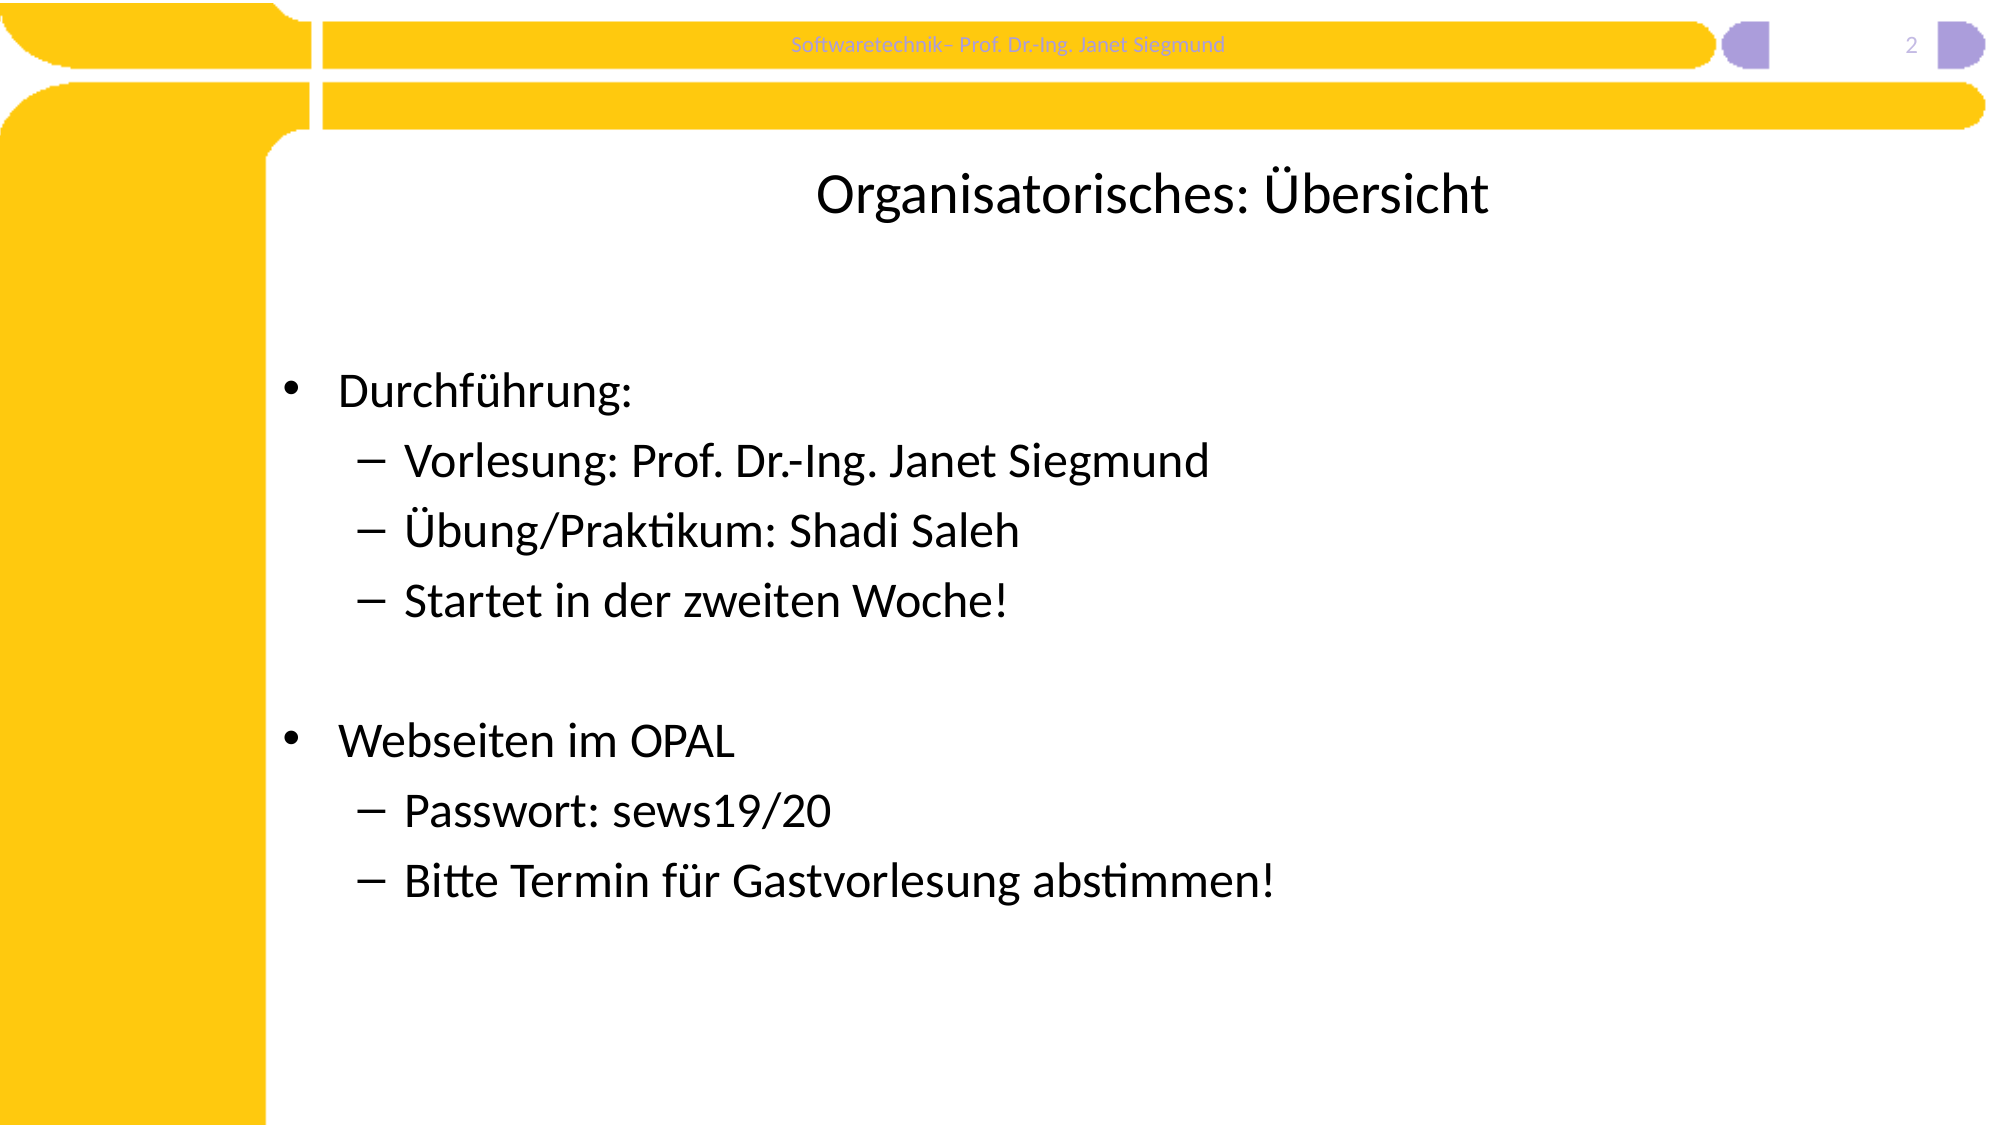

2
# Organisatorisches: Übersicht
Durchführung:
Vorlesung: Prof. Dr.-Ing. Janet Siegmund
Übung/Praktikum: Shadi Saleh
Startet in der zweiten Woche!

Webseiten im OPAL
Passwort: sews19/20
Bitte Termin für Gastvorlesung abstimmen!